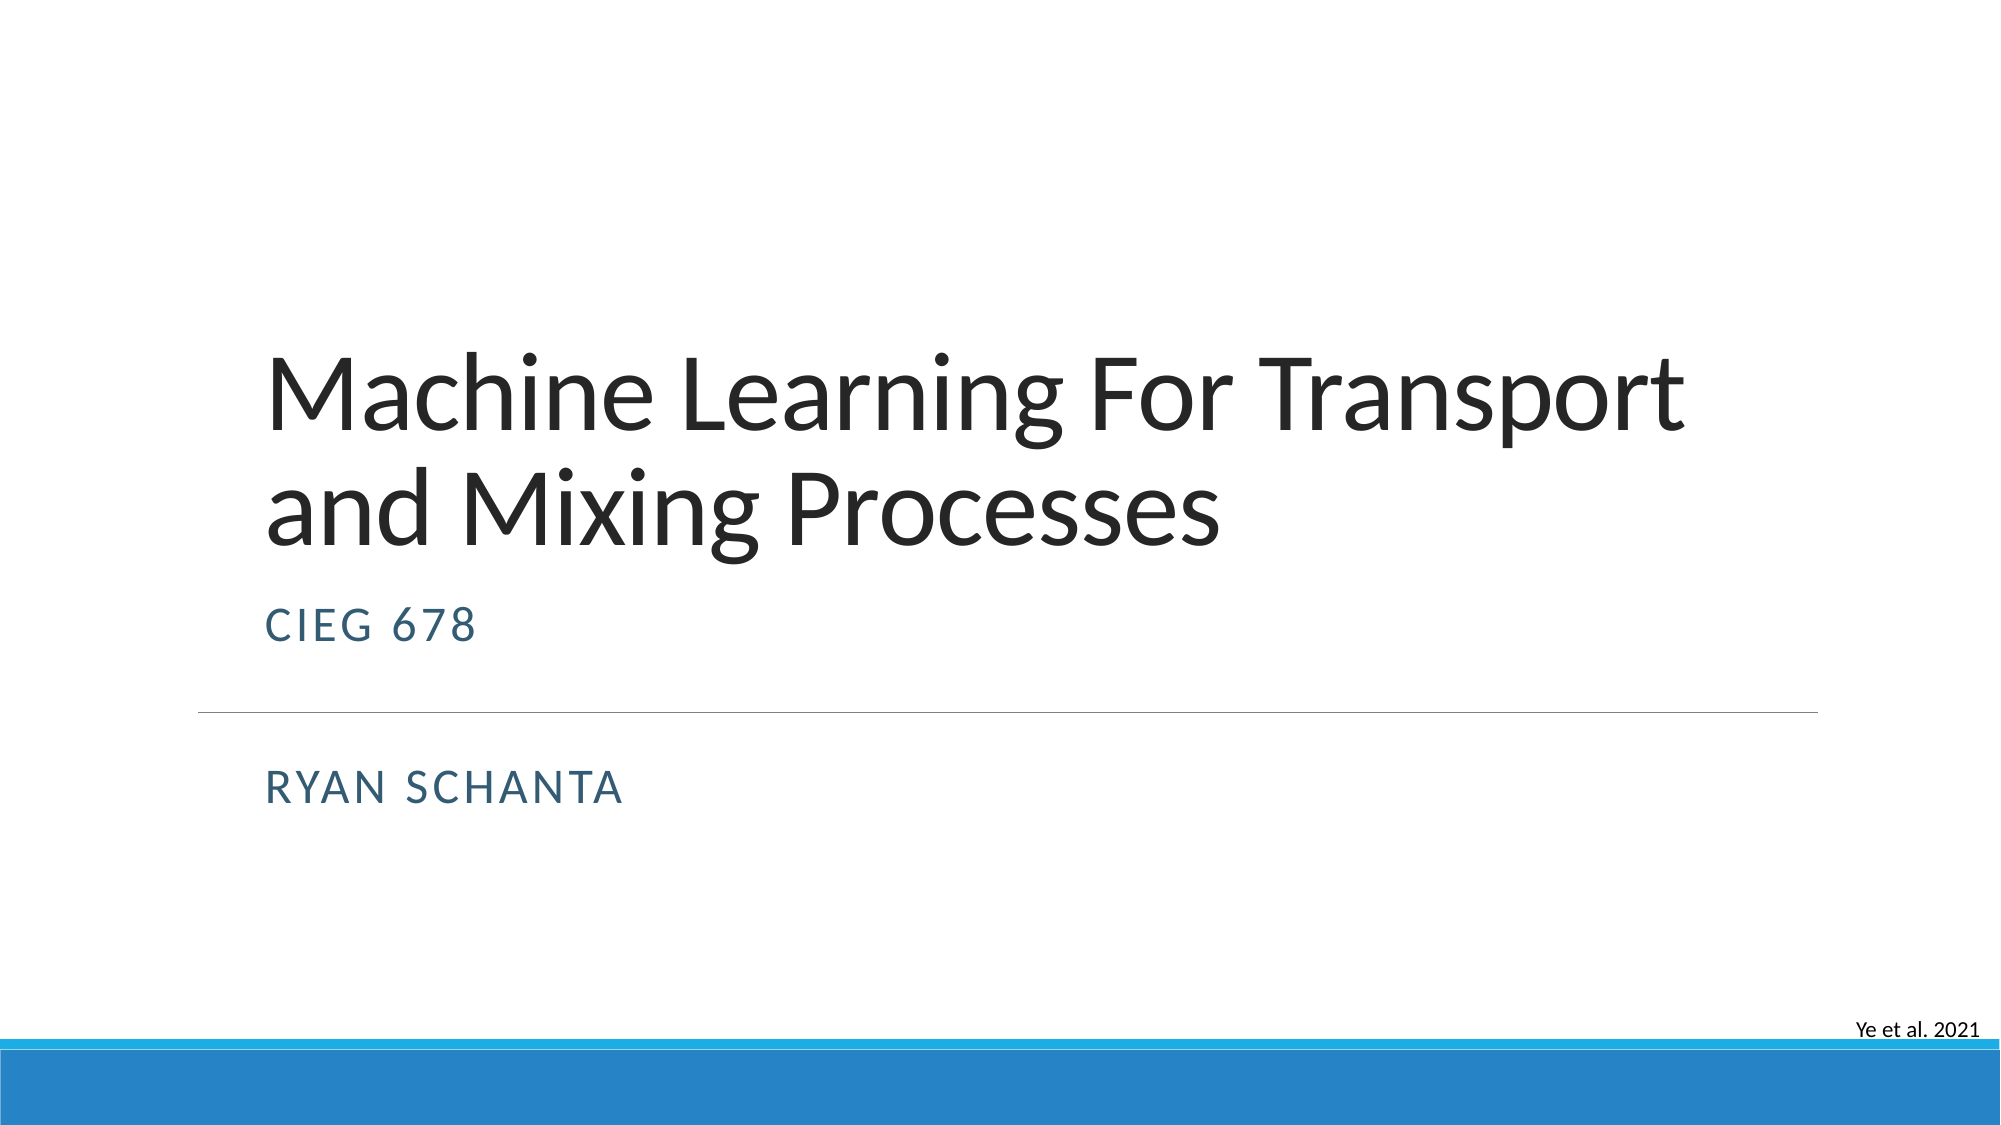

# Machine Learning For Transport and Mixing Processes
CIEG 678
Ryan Schanta
Ye et al. 2021